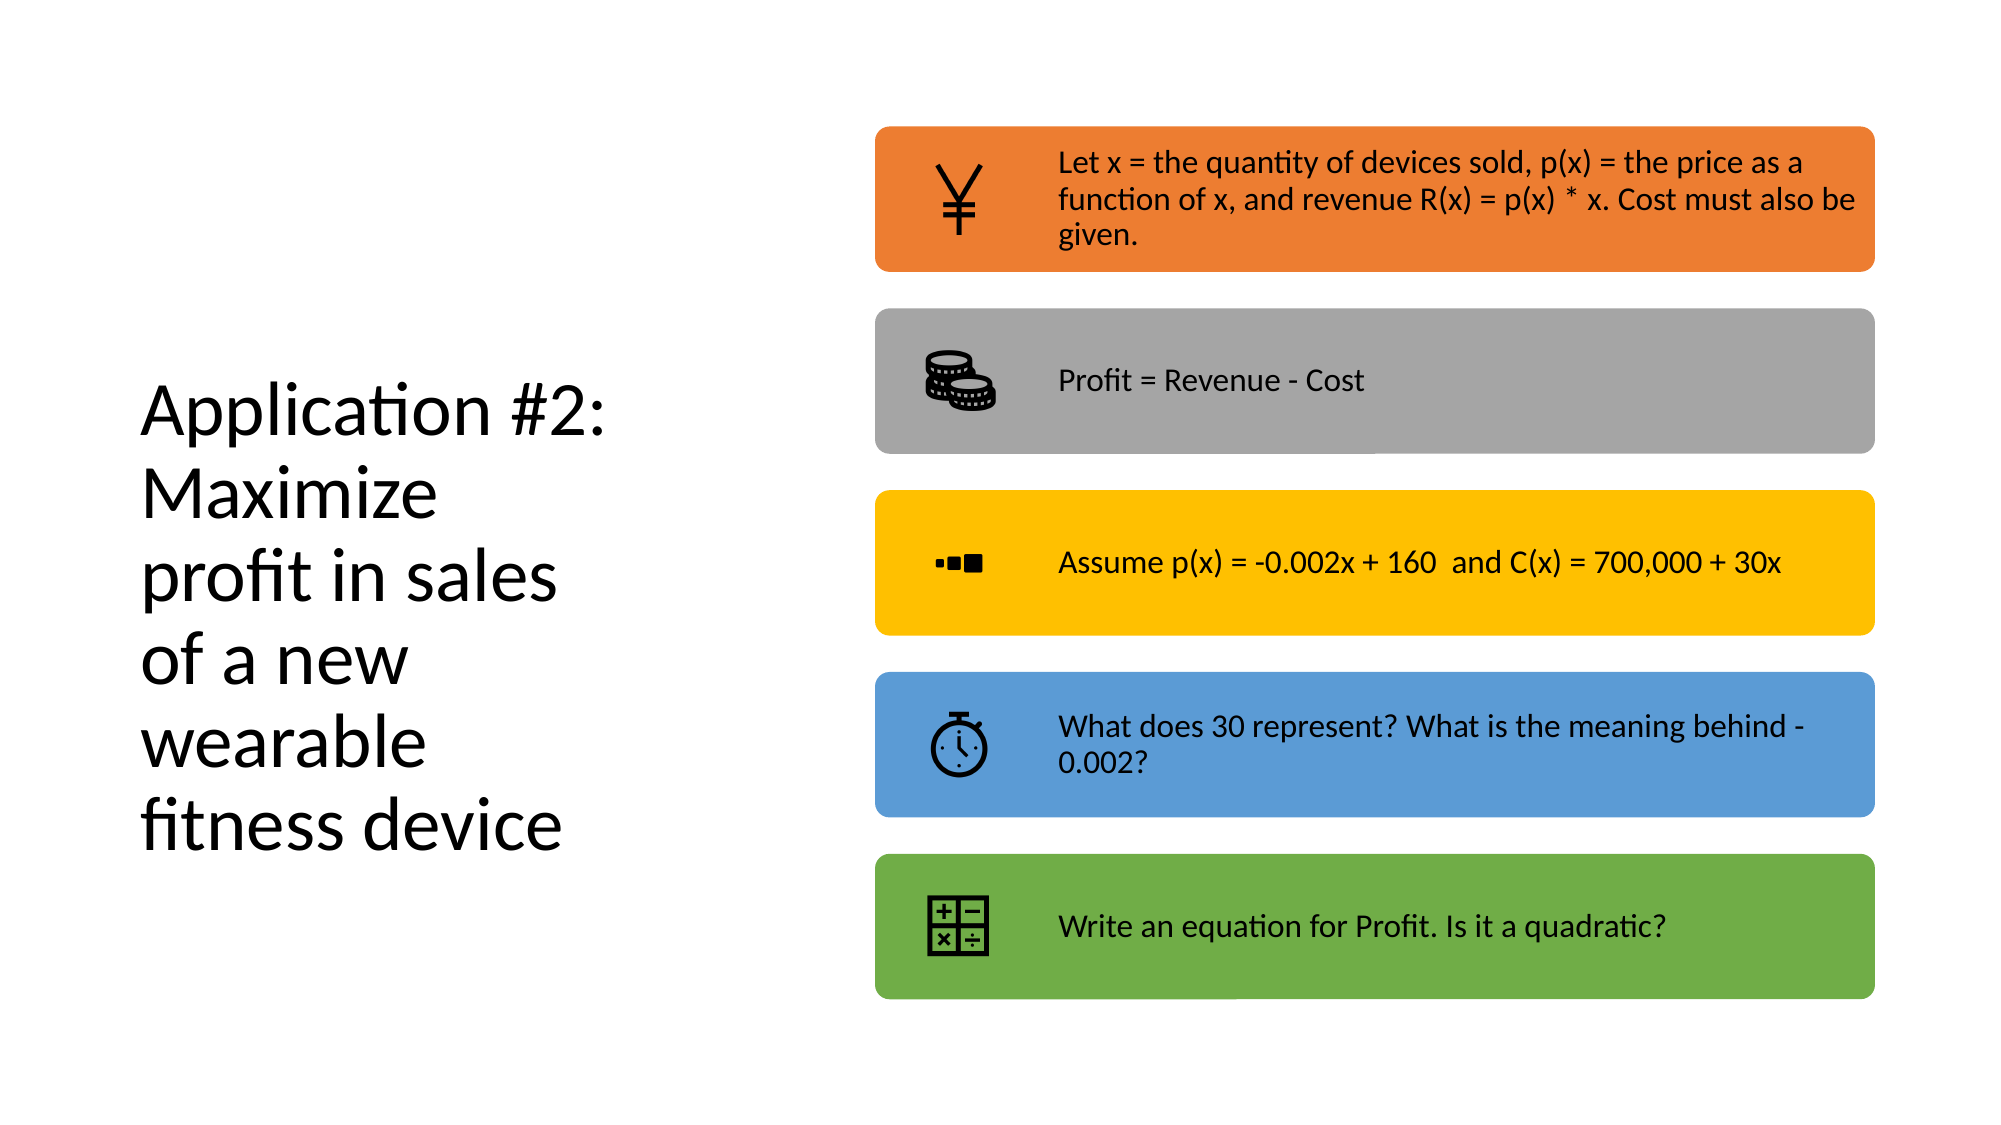

Let x = the quantity of devices sold, p(x) = the price as a function of x, and revenue R(x) = p(x) * x. Cost must also be given.
Profit = Revenue - Cost
Assume p(x) = -0.002x + 160  and C(x) = 700,000 + 30x
What does 30 represent? What is the meaning behind -0.002?
Write an equation for Profit. Is it a quadratic?
# Application #2: Maximize profit in sales of a new wearable fitness device